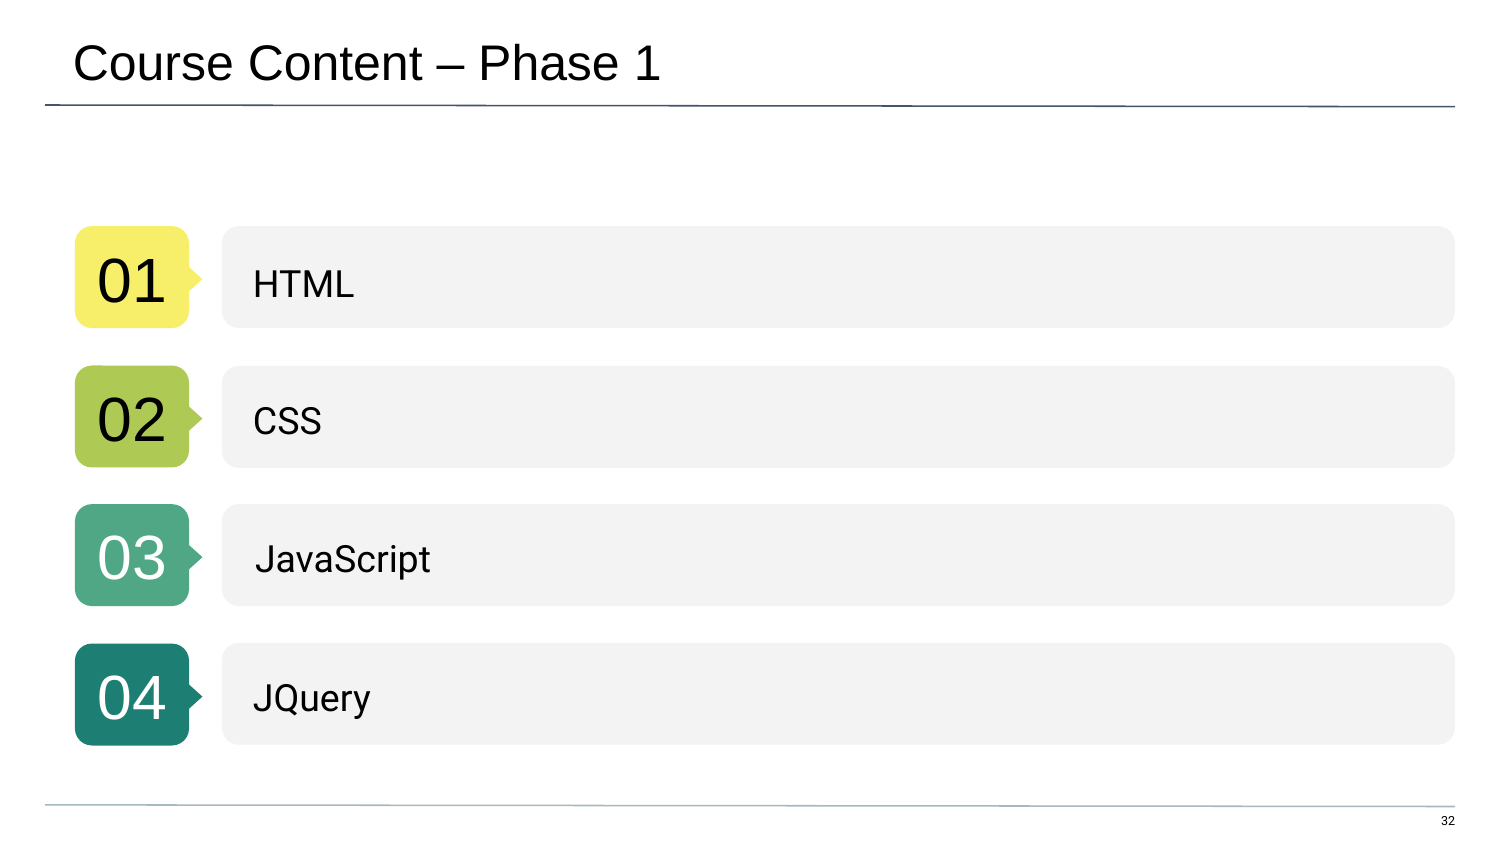

# Course Content – Phase 1
HTML
CSS
JavaScript
JQuery